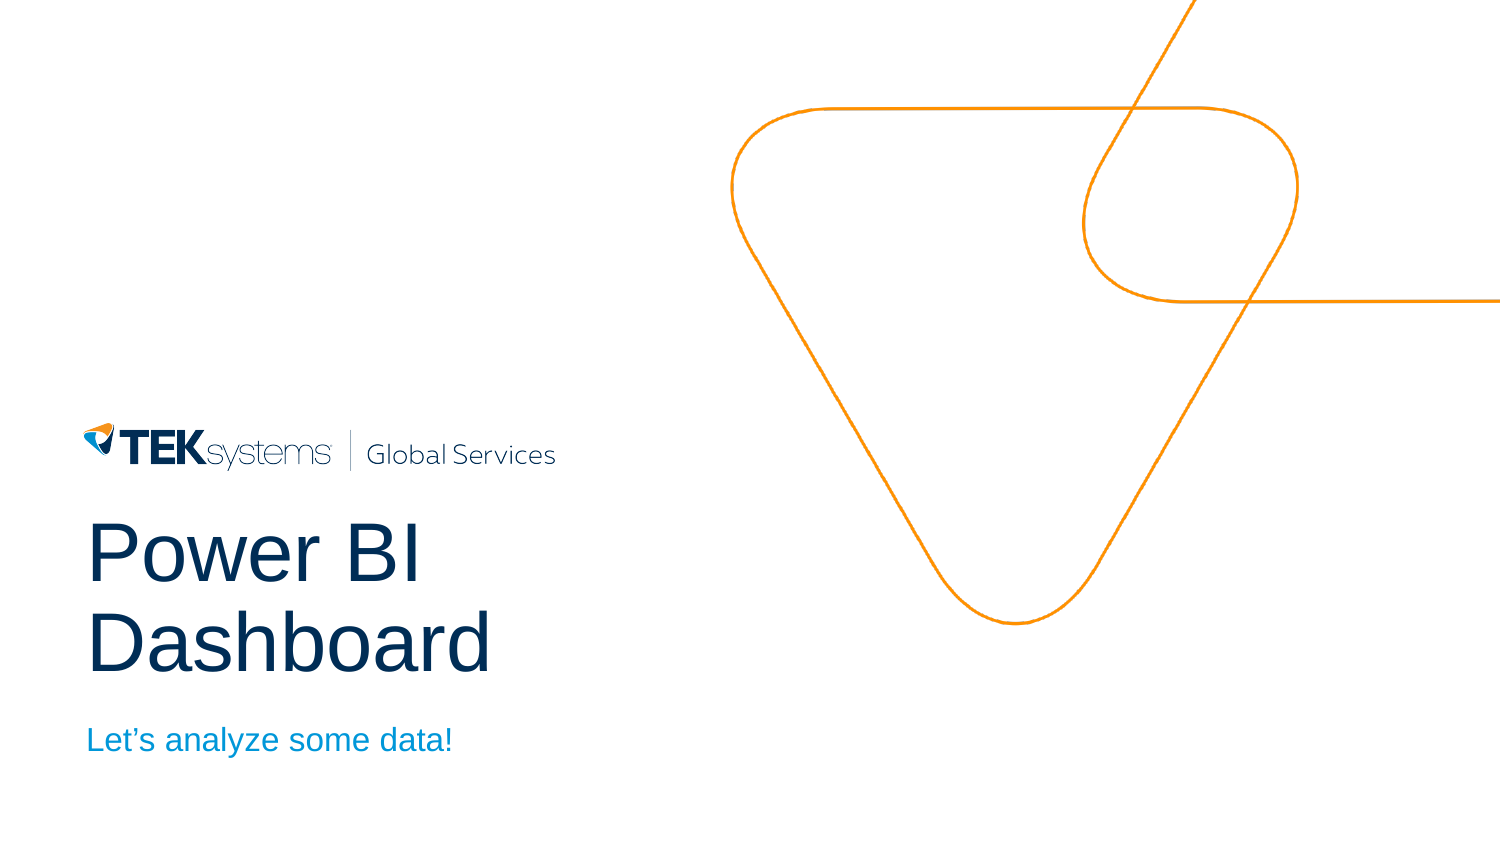

# Power BI Dashboard
Let’s analyze some data!